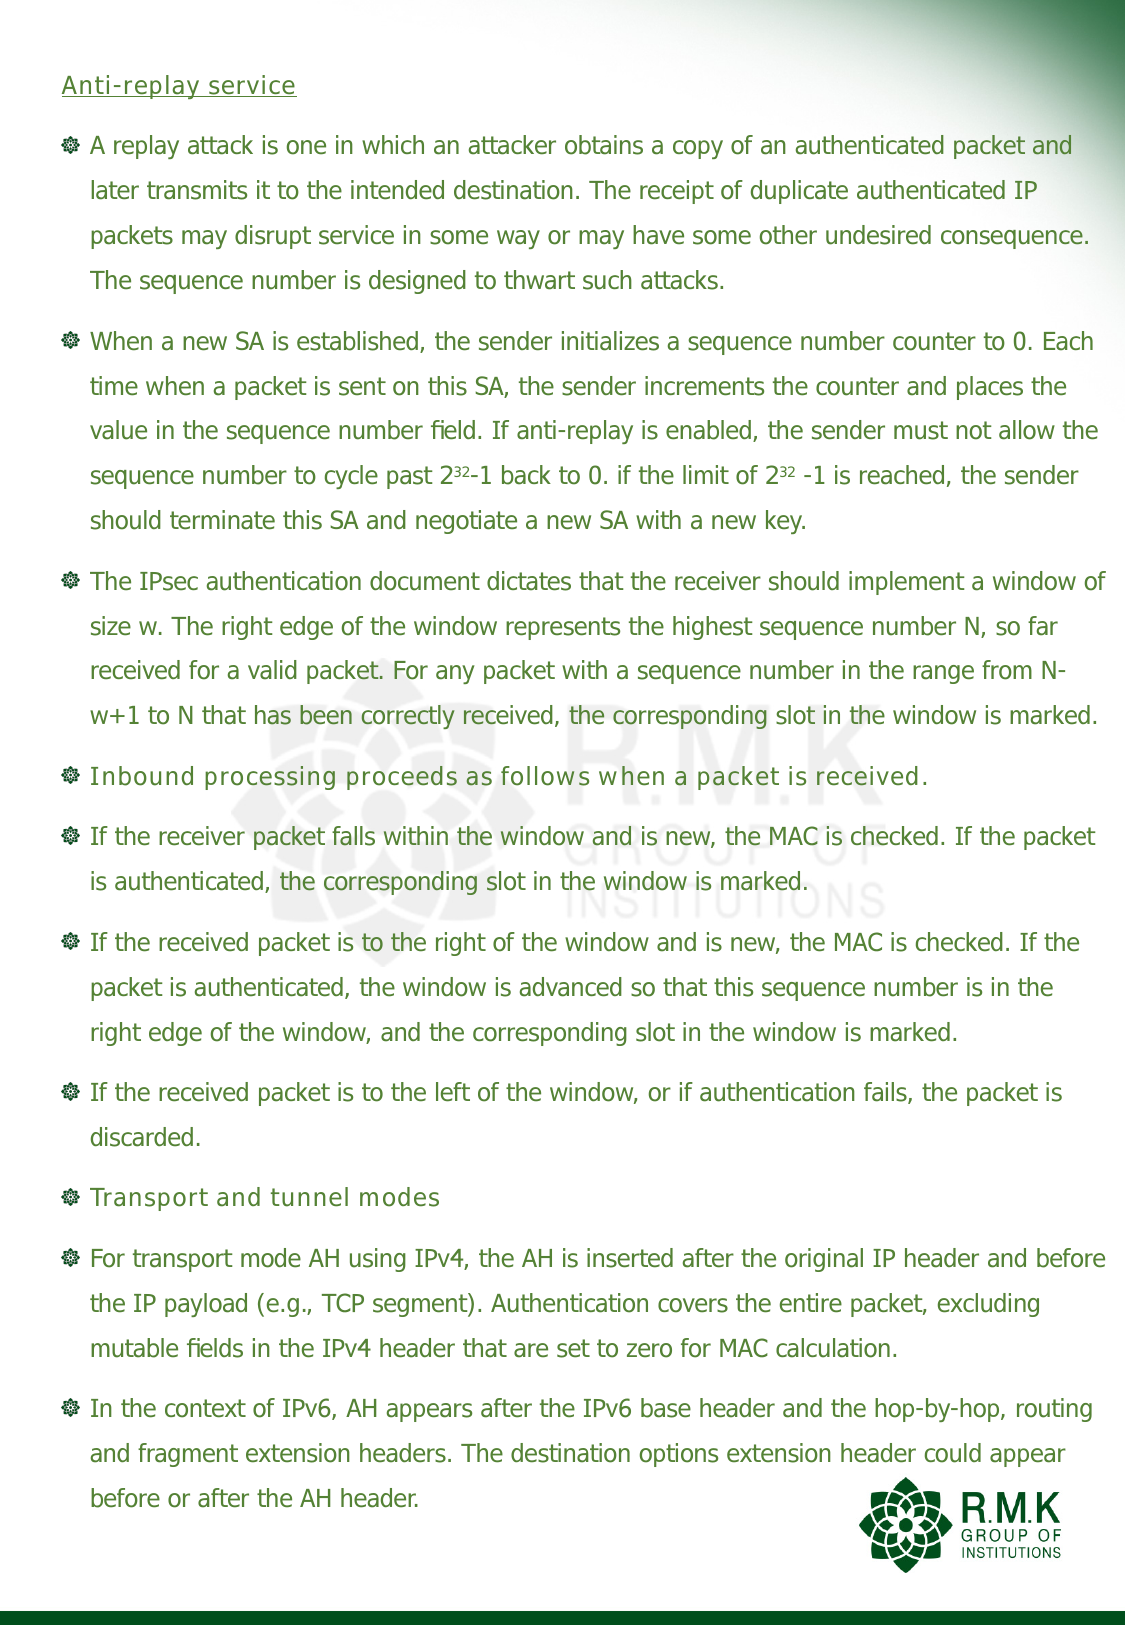

Anti-replay service
A replay attack is one in which an attacker obtains a copy of an authenticated packet and later transmits it to the intended destination. The receipt of duplicate authenticated IP packets may disrupt service in some way or may have some other undesired consequence. The sequence number is designed to thwart such attacks.
When a new SA is established, the sender initializes a sequence number counter to 0. Each time when a packet is sent on this SA, the sender increments the counter and places the value in the sequence number field. If anti-replay is enabled, the sender must not allow the sequence number to cycle past 232-1 back to 0. if the limit of 232 -1 is reached, the sender should terminate this SA and negotiate a new SA with a new key.
The IPsec authentication document dictates that the receiver should implement a window of size w. The right edge of the window represents the highest sequence number N, so far received for a valid packet. For any packet with a sequence number in the range from N-w+1 to N that has been correctly received, the corresponding slot in the window is marked.
Inbound processing proceeds as follows when a packet is received.
If the receiver packet falls within the window and is new, the MAC is checked. If the packet is authenticated, the corresponding slot in the window is marked.
If the received packet is to the right of the window and is new, the MAC is checked. If the packet is authenticated, the window is advanced so that this sequence number is in the right edge of the window, and the corresponding slot in the window is marked.
If the received packet is to the left of the window, or if authentication fails, the packet is discarded.
Transport and tunnel modes
For transport mode AH using IPv4, the AH is inserted after the original IP header and before the IP payload (e.g., TCP segment). Authentication covers the entire packet, excluding mutable fields in the IPv4 header that are set to zero for MAC calculation.
In the context of IPv6, AH appears after the IPv6 base header and the hop-by-hop, routing and fragment extension headers. The destination options extension header could appear before or after the AH header.